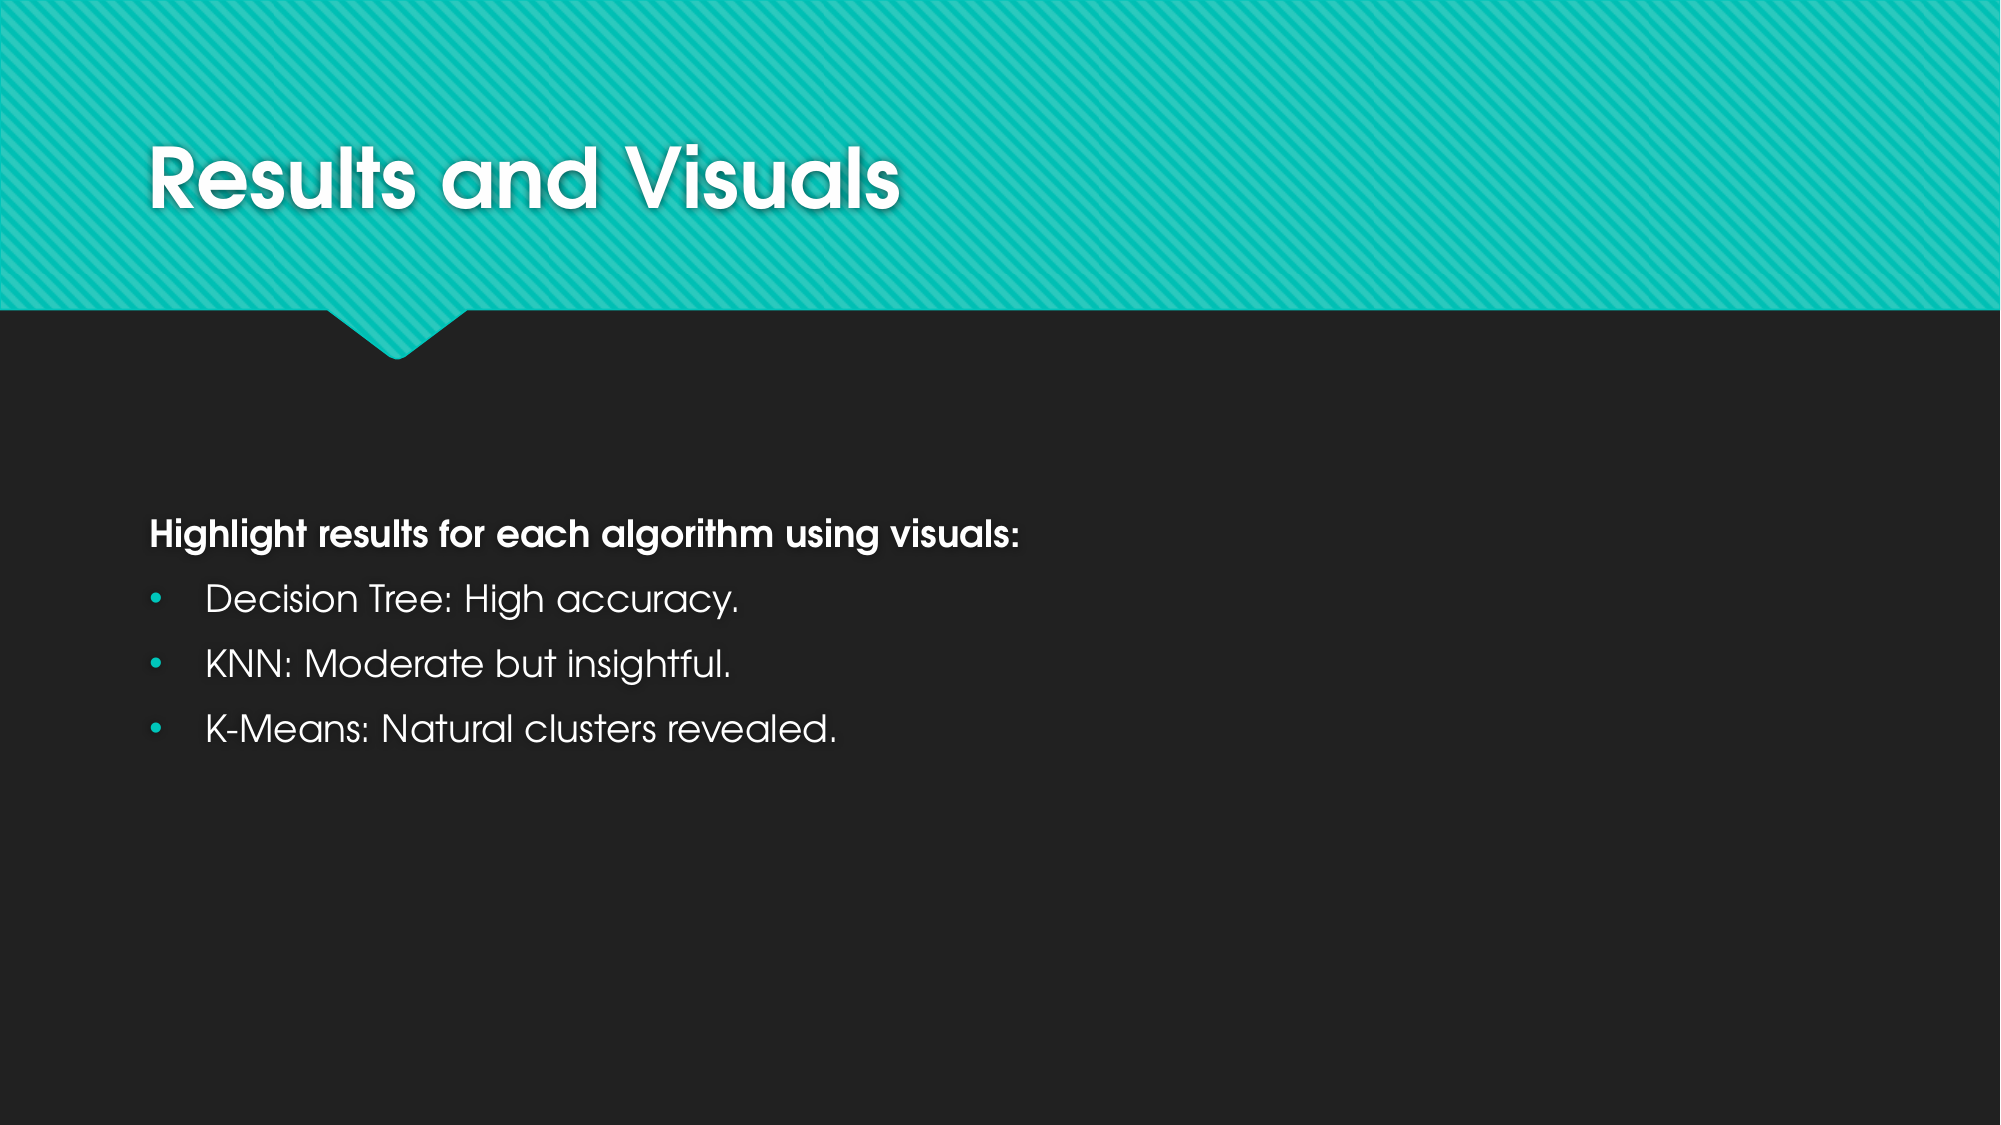

# Results and Visuals
Highlight results for each algorithm using visuals:
Decision Tree: High accuracy.
KNN: Moderate but insightful.
K-Means: Natural clusters revealed.